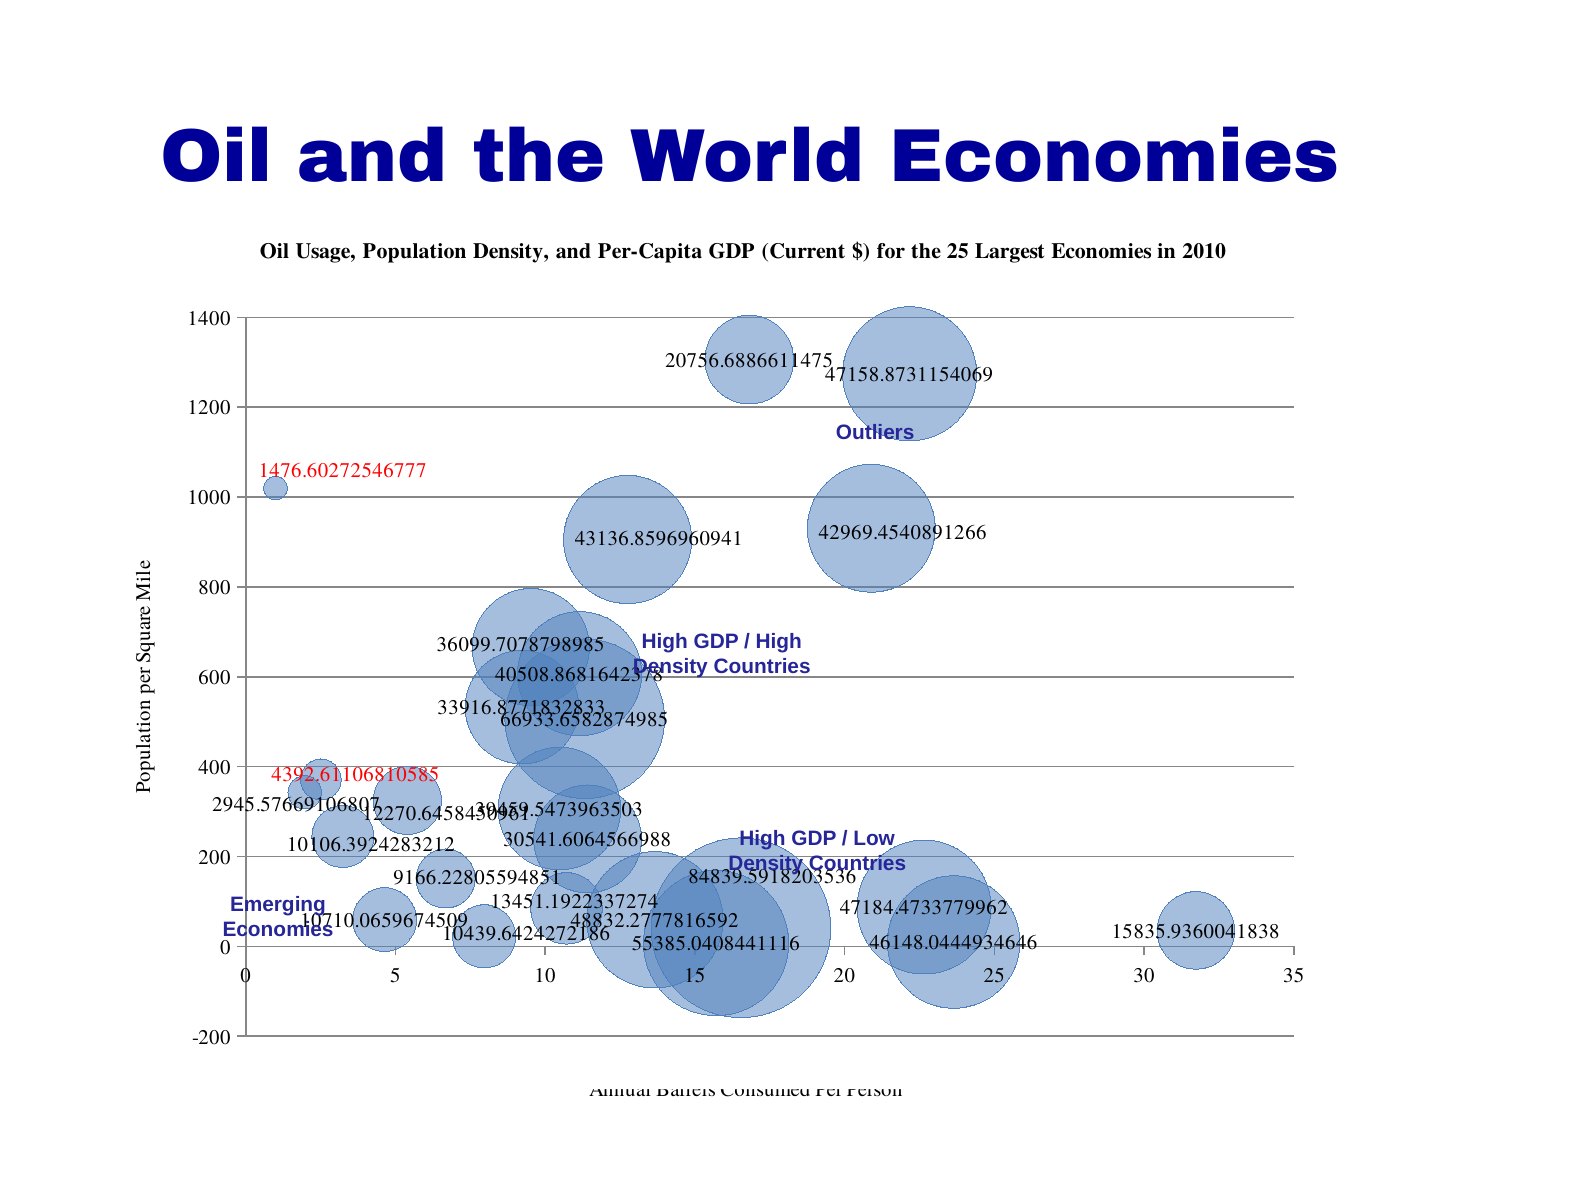

# Oil and the World Economies

### Chart: Oil Usage, Population Density, and Per-Capita GDP (Current $) for the 25 Largest Economies in 2010

| Category |  |
|---|---|
Outliers
High GDP / High Density Countries
High GDP / Low Density Countries
Emerging Economies